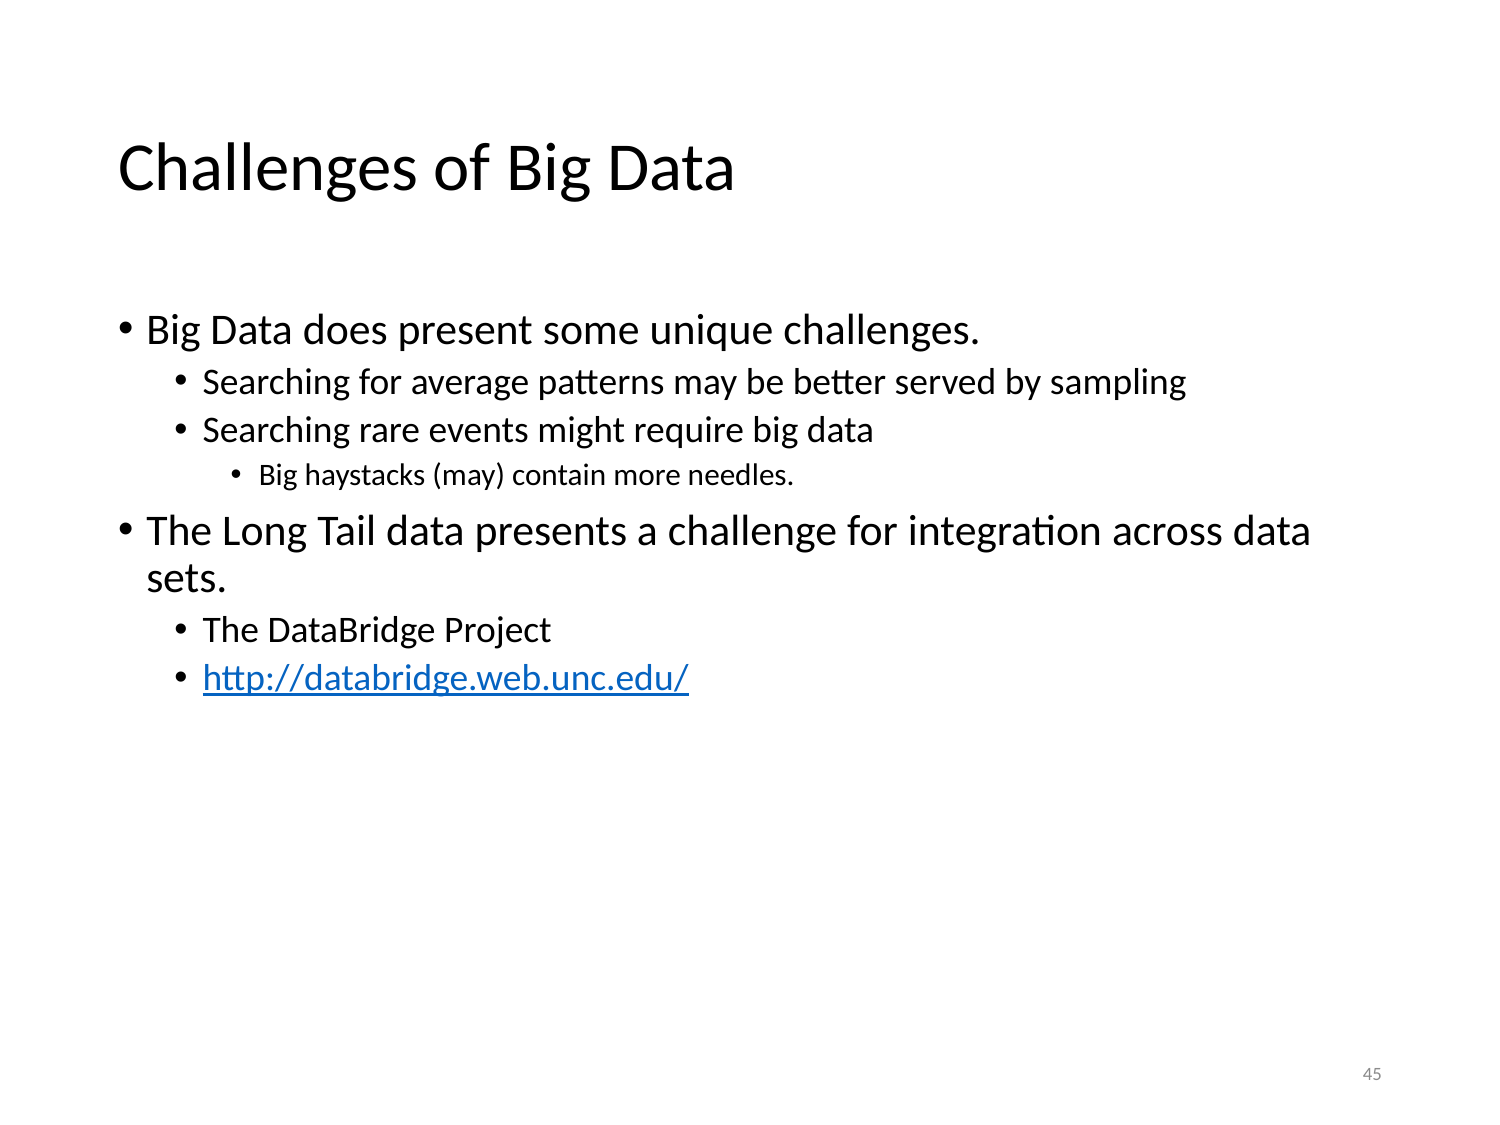

# Challenges of Big Data
Big Data does present some unique challenges.
Searching for average patterns may be better served by sampling
Searching rare events might require big data
Big haystacks (may) contain more needles.
The Long Tail data presents a challenge for integration across data sets.
The DataBridge Project
http://databridge.web.unc.edu/

45